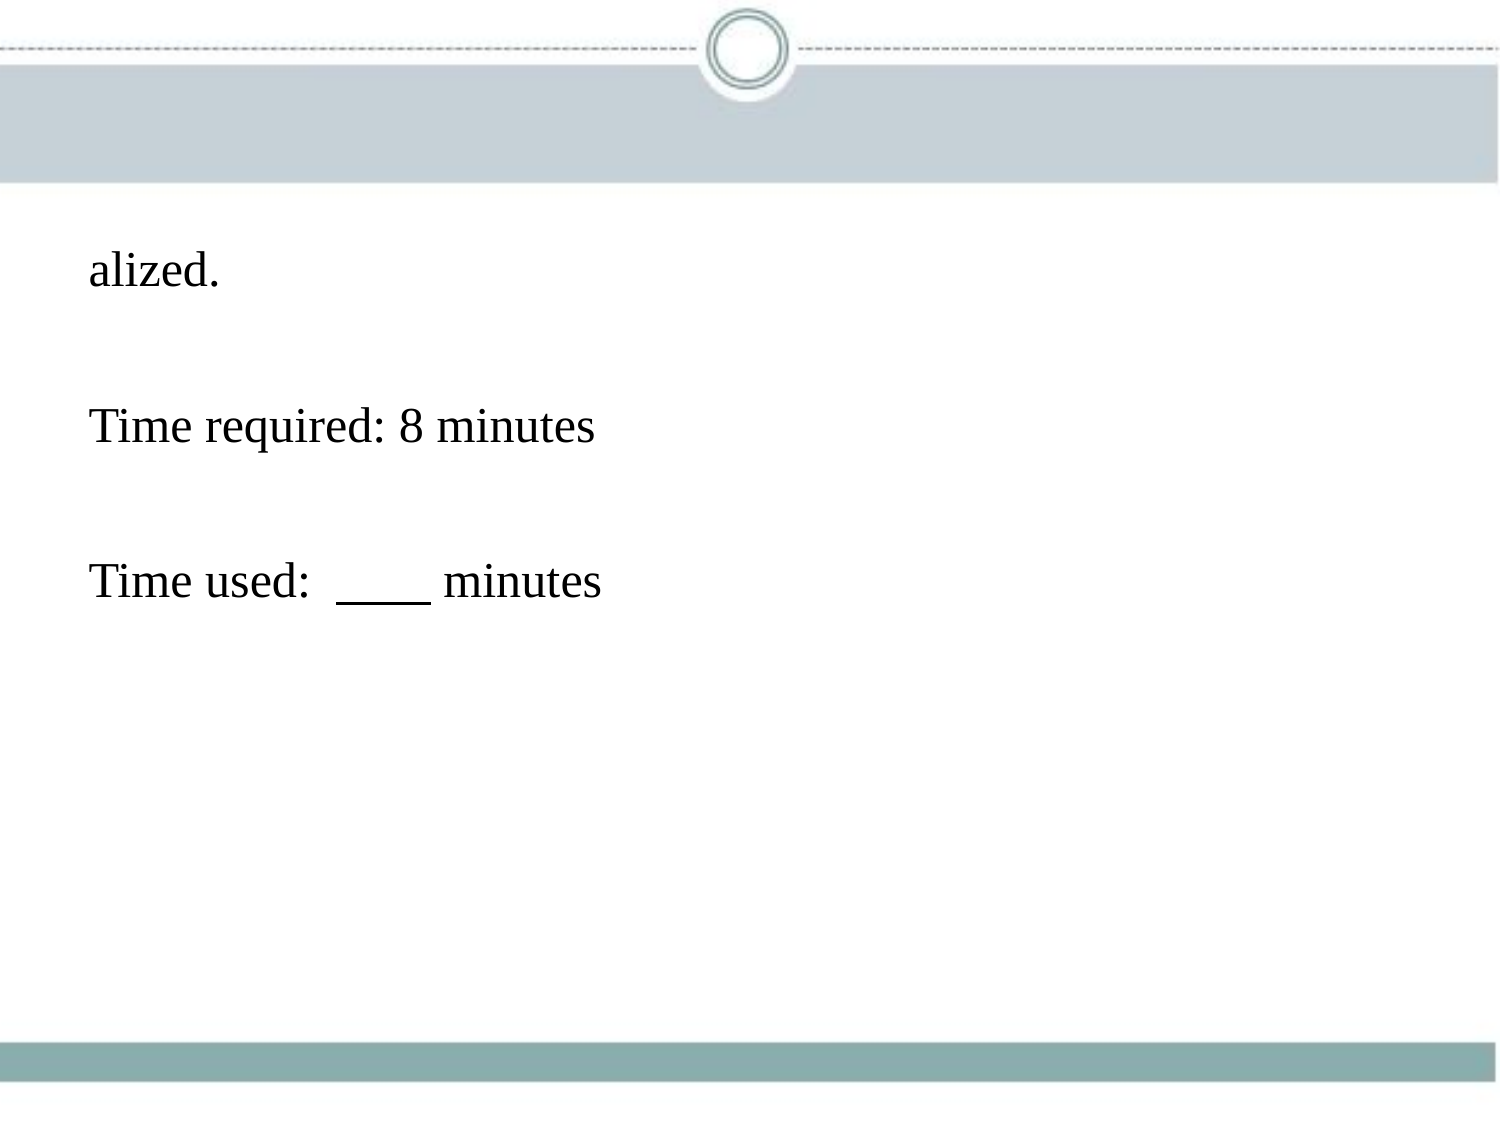

alized.
Time required: 8 minutes
Time used: 　    minutes